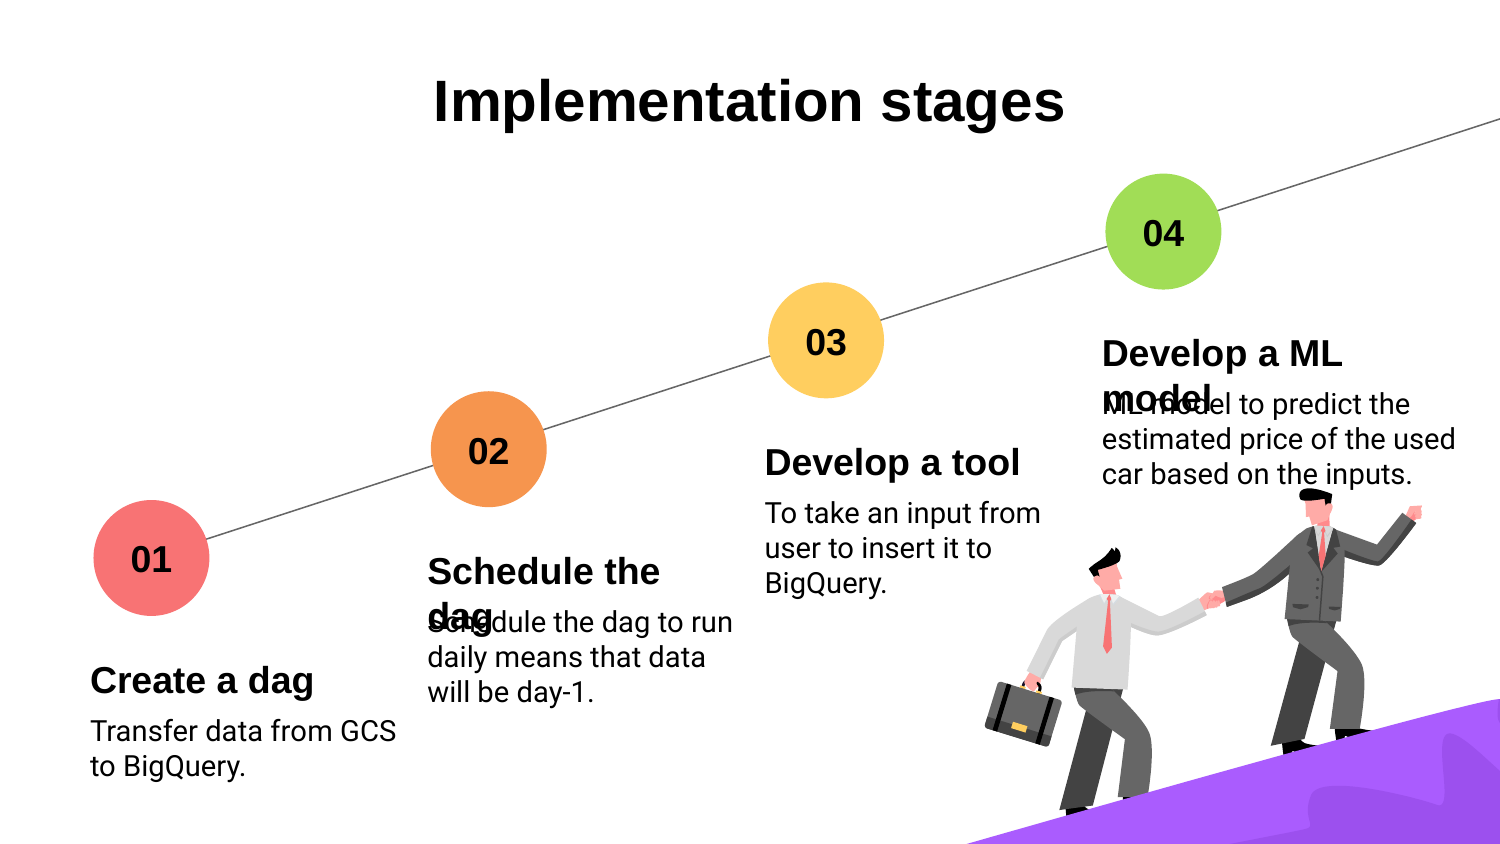

# Implementation stages
04
Develop a ML model
ML model to predict the estimated price of the used car based on the inputs.
03
Develop a tool
To take an input from user to insert it to BigQuery.
02
Schedule the dag
Schedule the dag to run daily means that data will be day-1.

01
Create a dag
Transfer data from GCS to BigQuery.